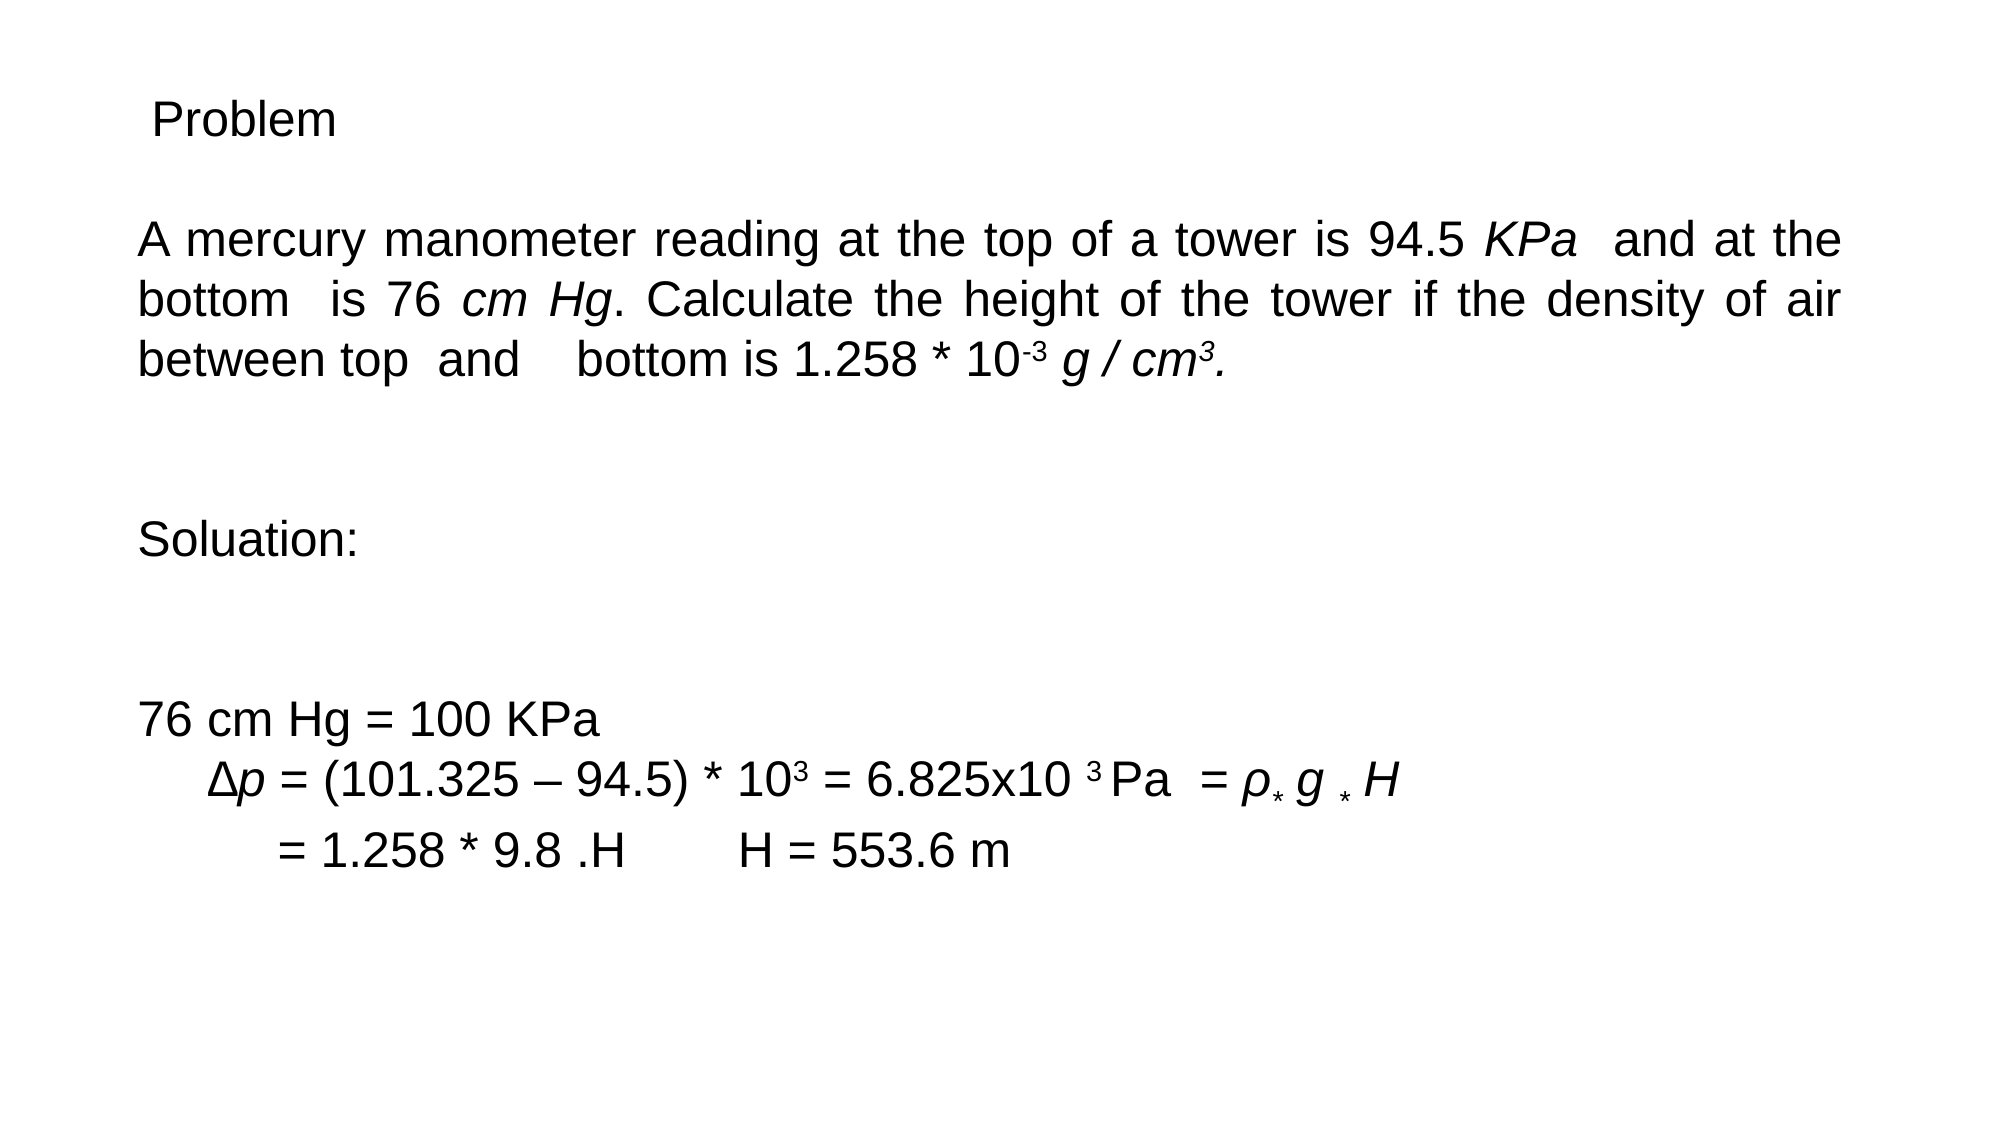

Problem

A mercury manometer reading at the top of a tower is 94.5 KPa  and at the bottom  is 76 cm Hg. Calculate the height of the tower if the density of air between top  and    bottom is 1.258 * 10-3 g / cm3.

Soluation:

76 cm Hg = 100 KPa
     ∆p = (101.325 – 94.5) * 103 = 6.825x10 3 Pa  = ρ* g * H
          = 1.258 * 9.8 .H        H = 553.6 m